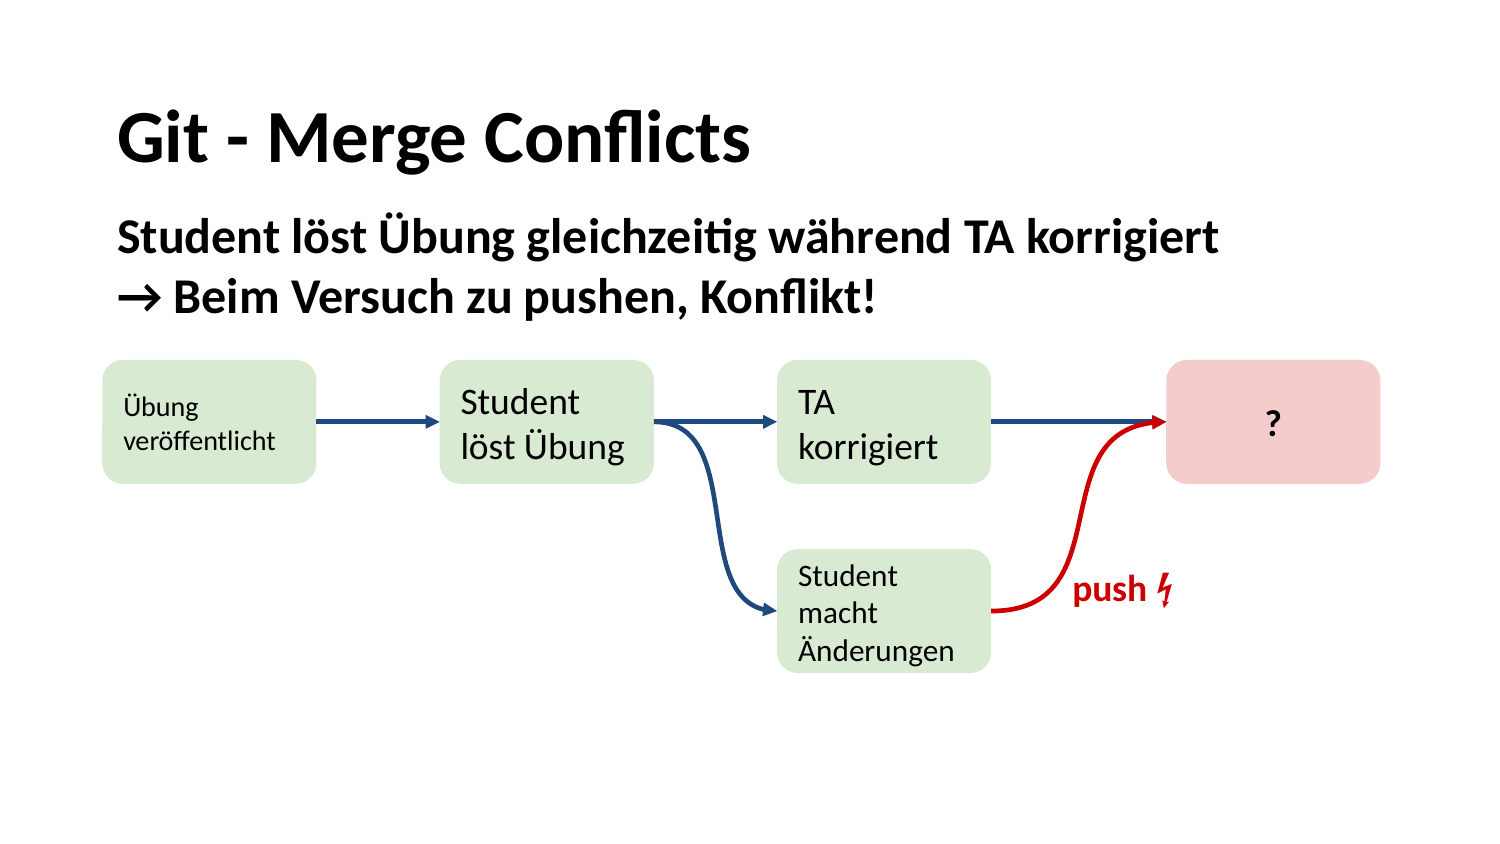

# Git - Merge Conflicts
Student löst Übung gleichzeitig während TA korrigiert
→ Beim Versuch zu pushen, Konflikt!
Übung veröffentlicht
Student löst Übung
TA korrigiert
?
Student macht Änderungen
push ⚡